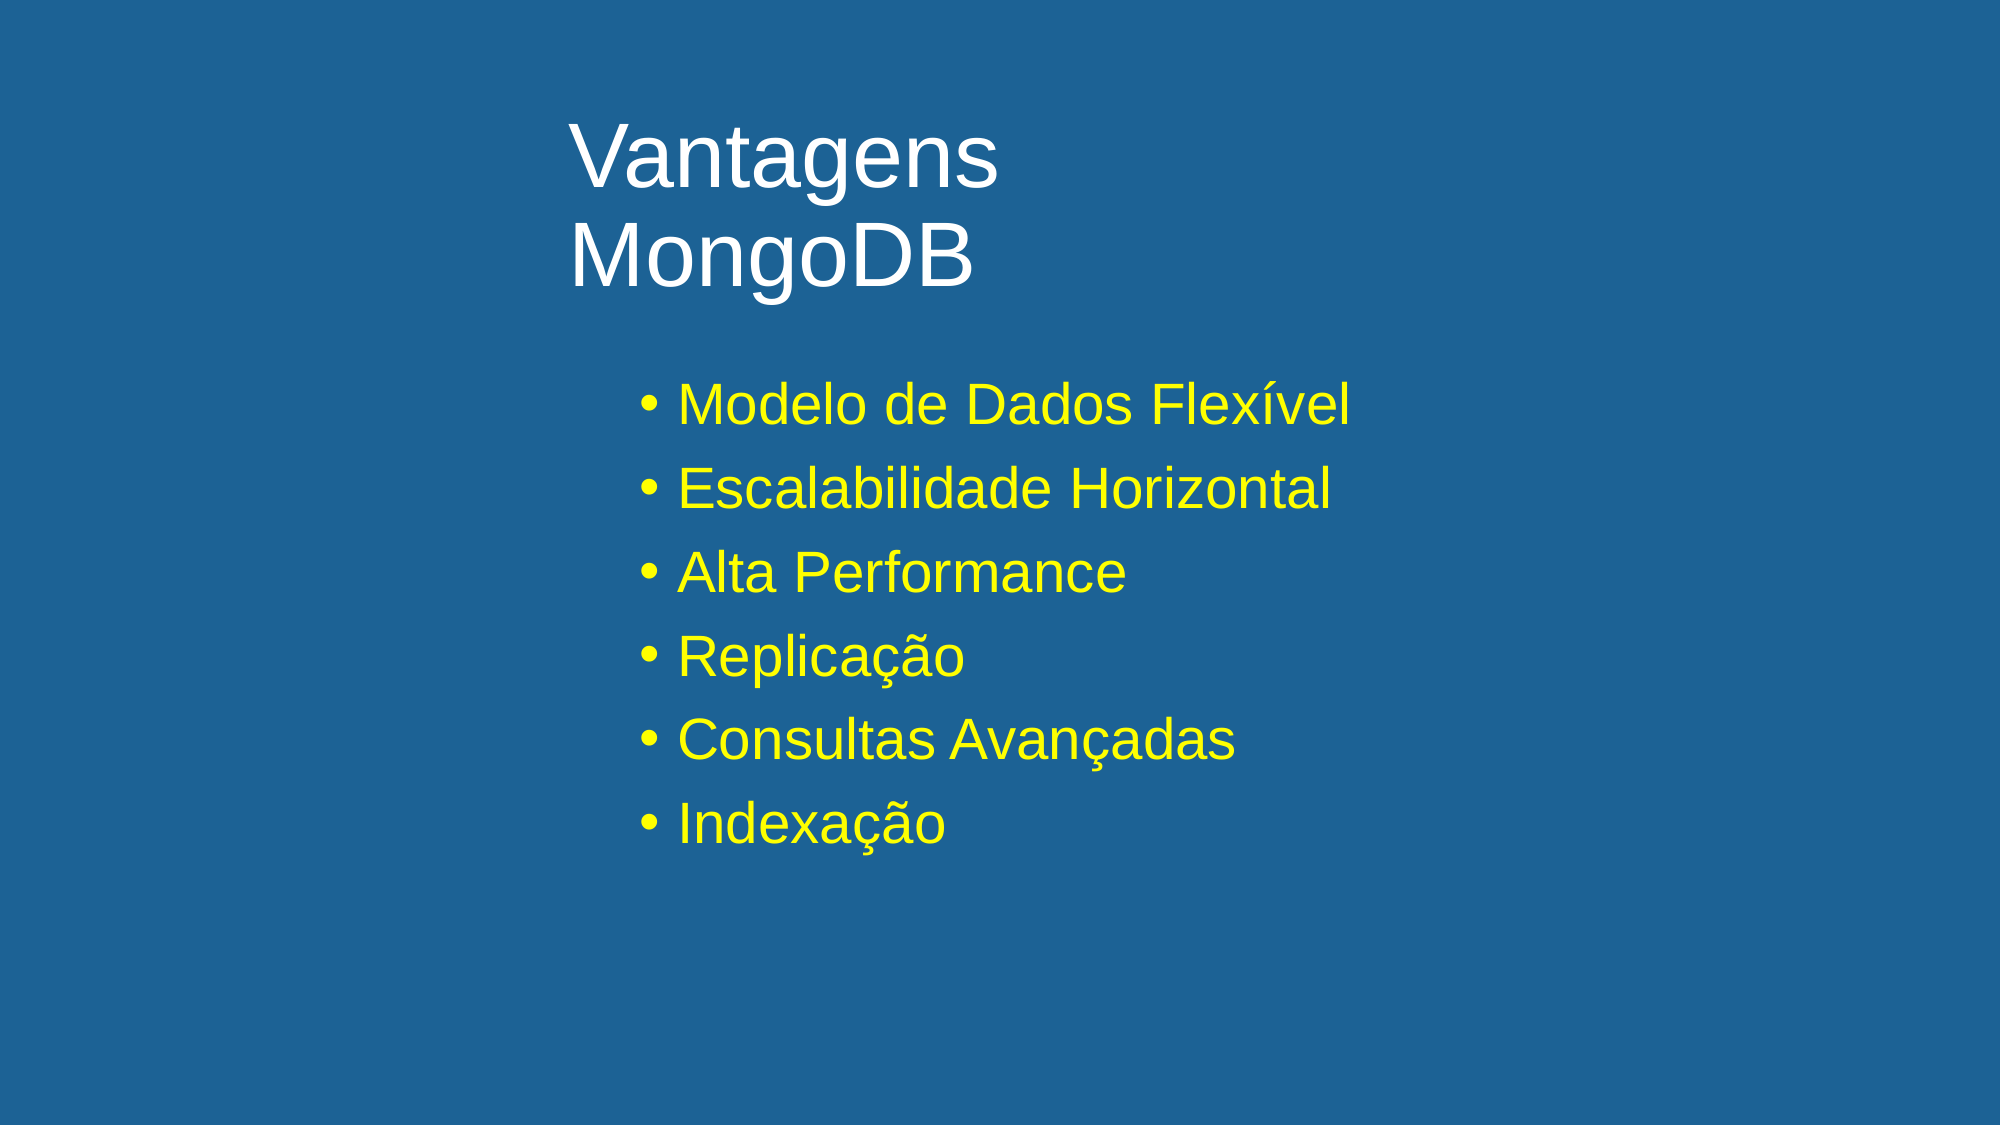

# Vantagens MongoDB
Modelo de Dados Flexível
Escalabilidade Horizontal
Alta Performance
Replicação
Consultas Avançadas
Indexação